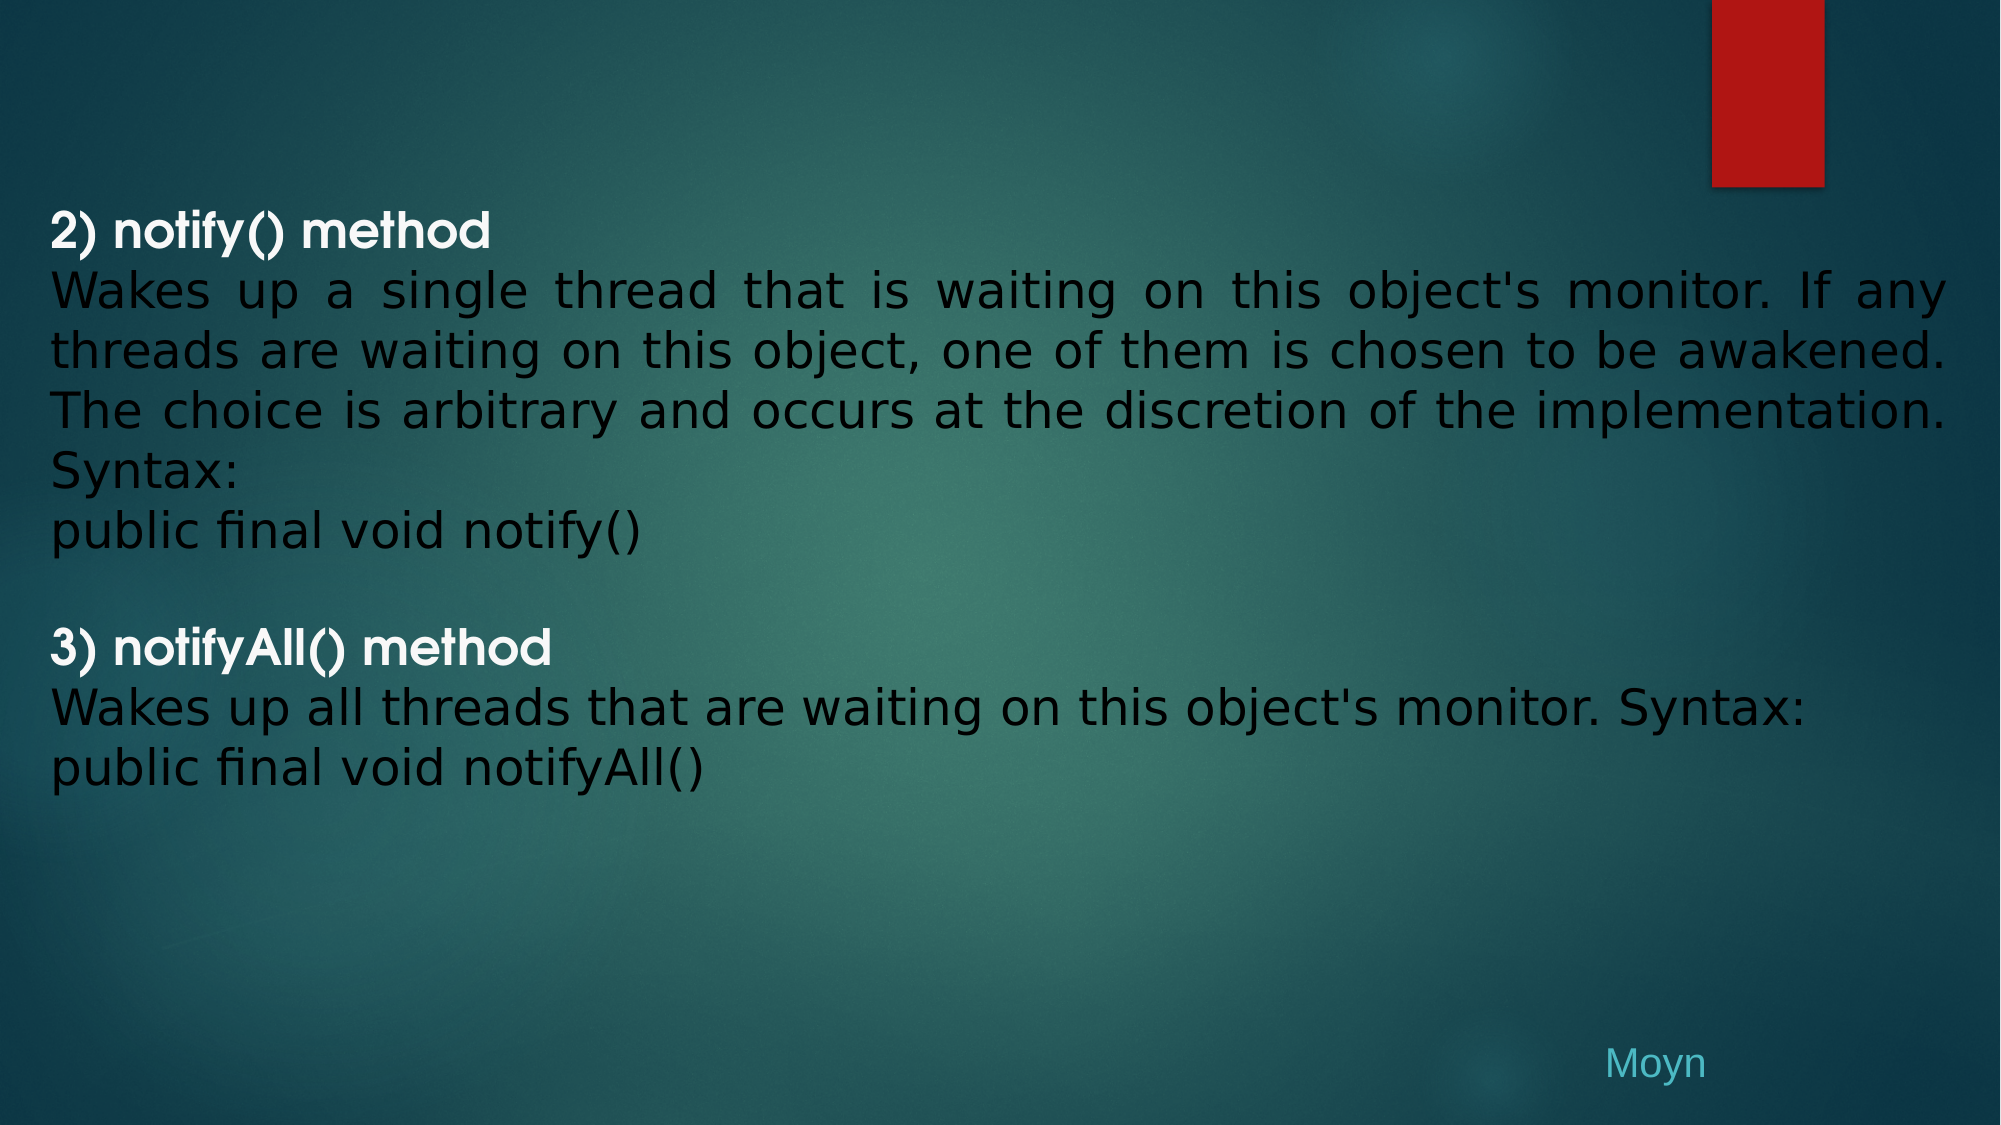

2) notify() method
Wakes up a single thread that is waiting on this object's monitor. If any threads are waiting on this object, one of them is chosen to be awakened. The choice is arbitrary and occurs at the discretion of the implementation. Syntax:
public final void notify()
3) notifyAll() method
Wakes up all threads that are waiting on this object's monitor. Syntax:
public final void notifyAll()

Moyn